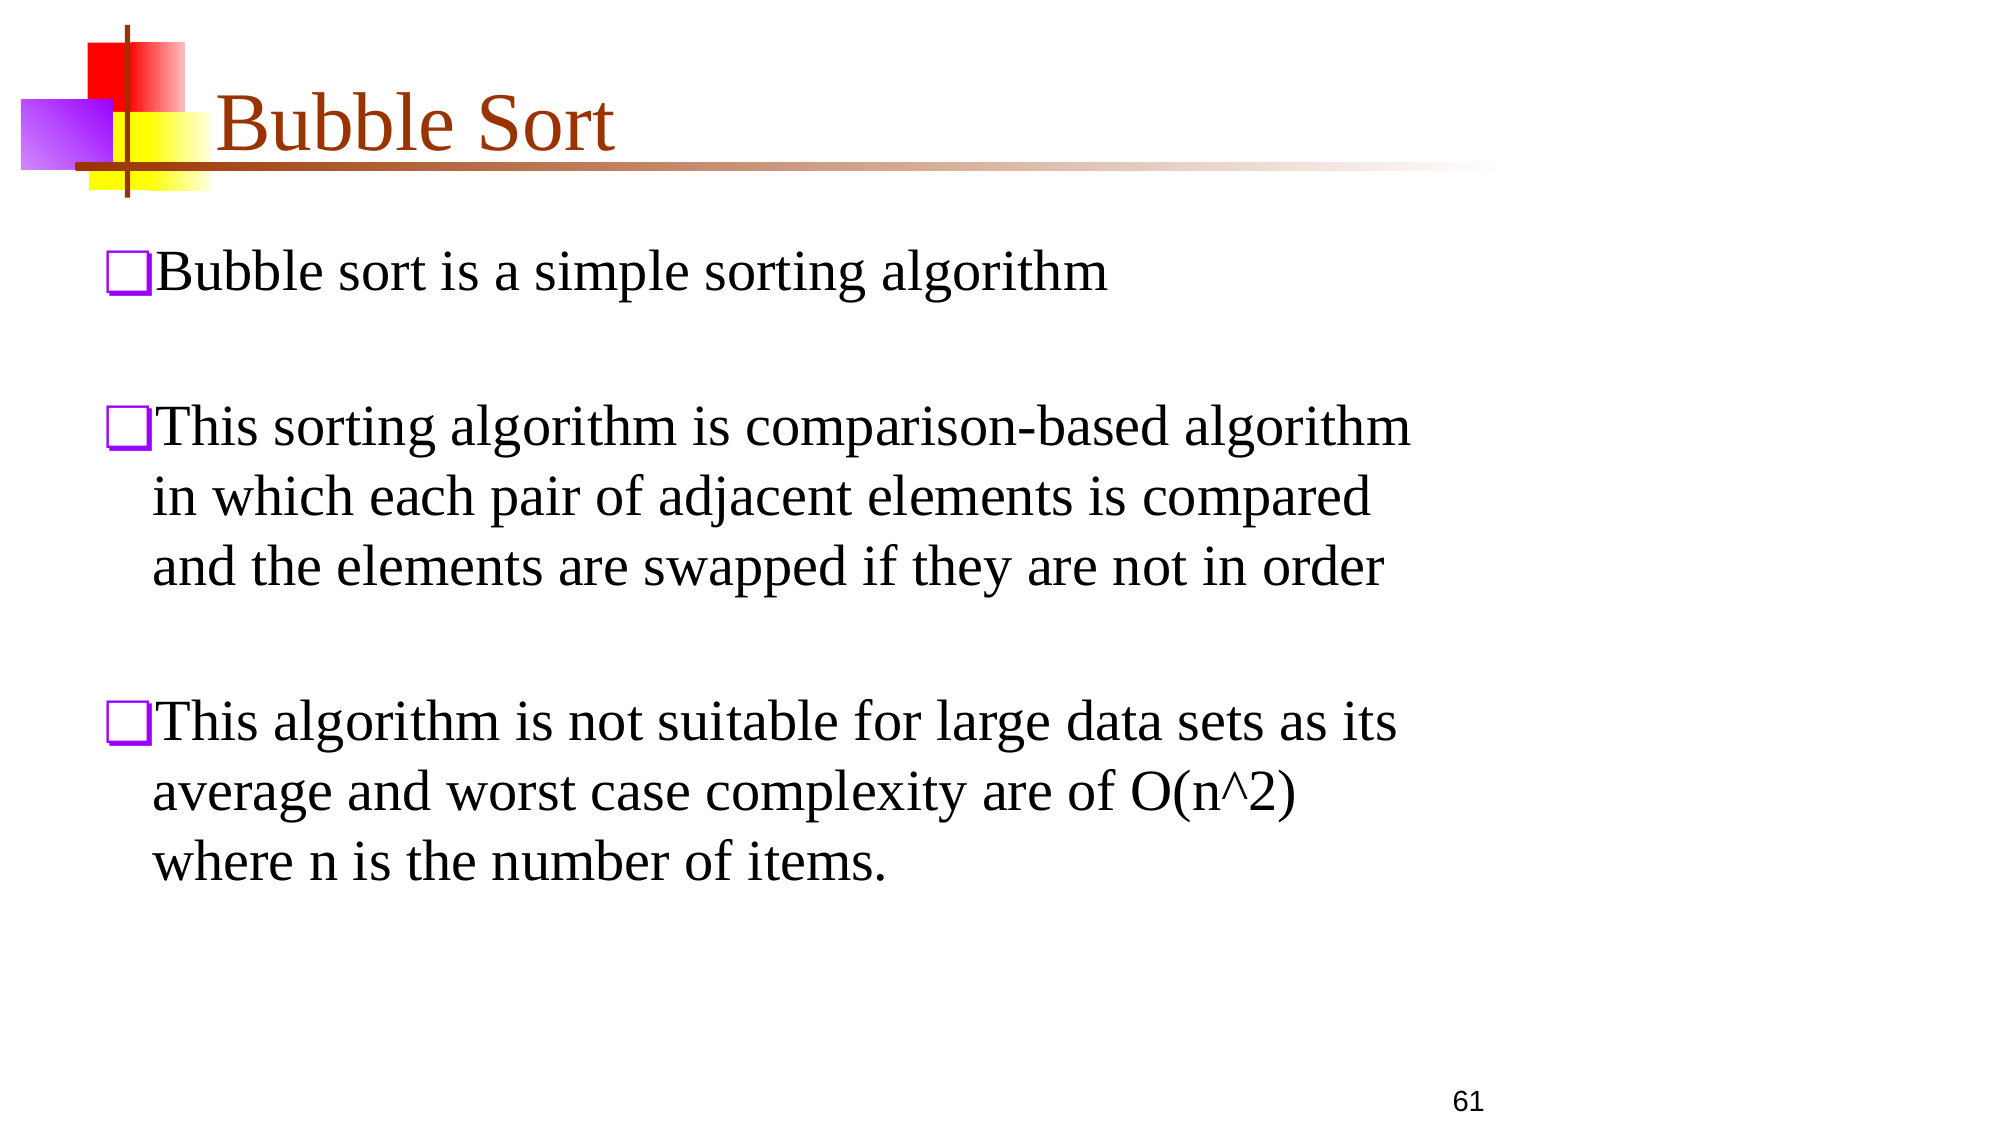

# Bubble Sort
Bubble sort is a simple sorting algorithm

This sorting algorithm is comparison-based algorithm in which each pair of adjacent elements is compared and the elements are swapped if they are not in order

This algorithm is not suitable for large data sets as its average and worst case complexity are of O(n^2) where n is the number of items.

61